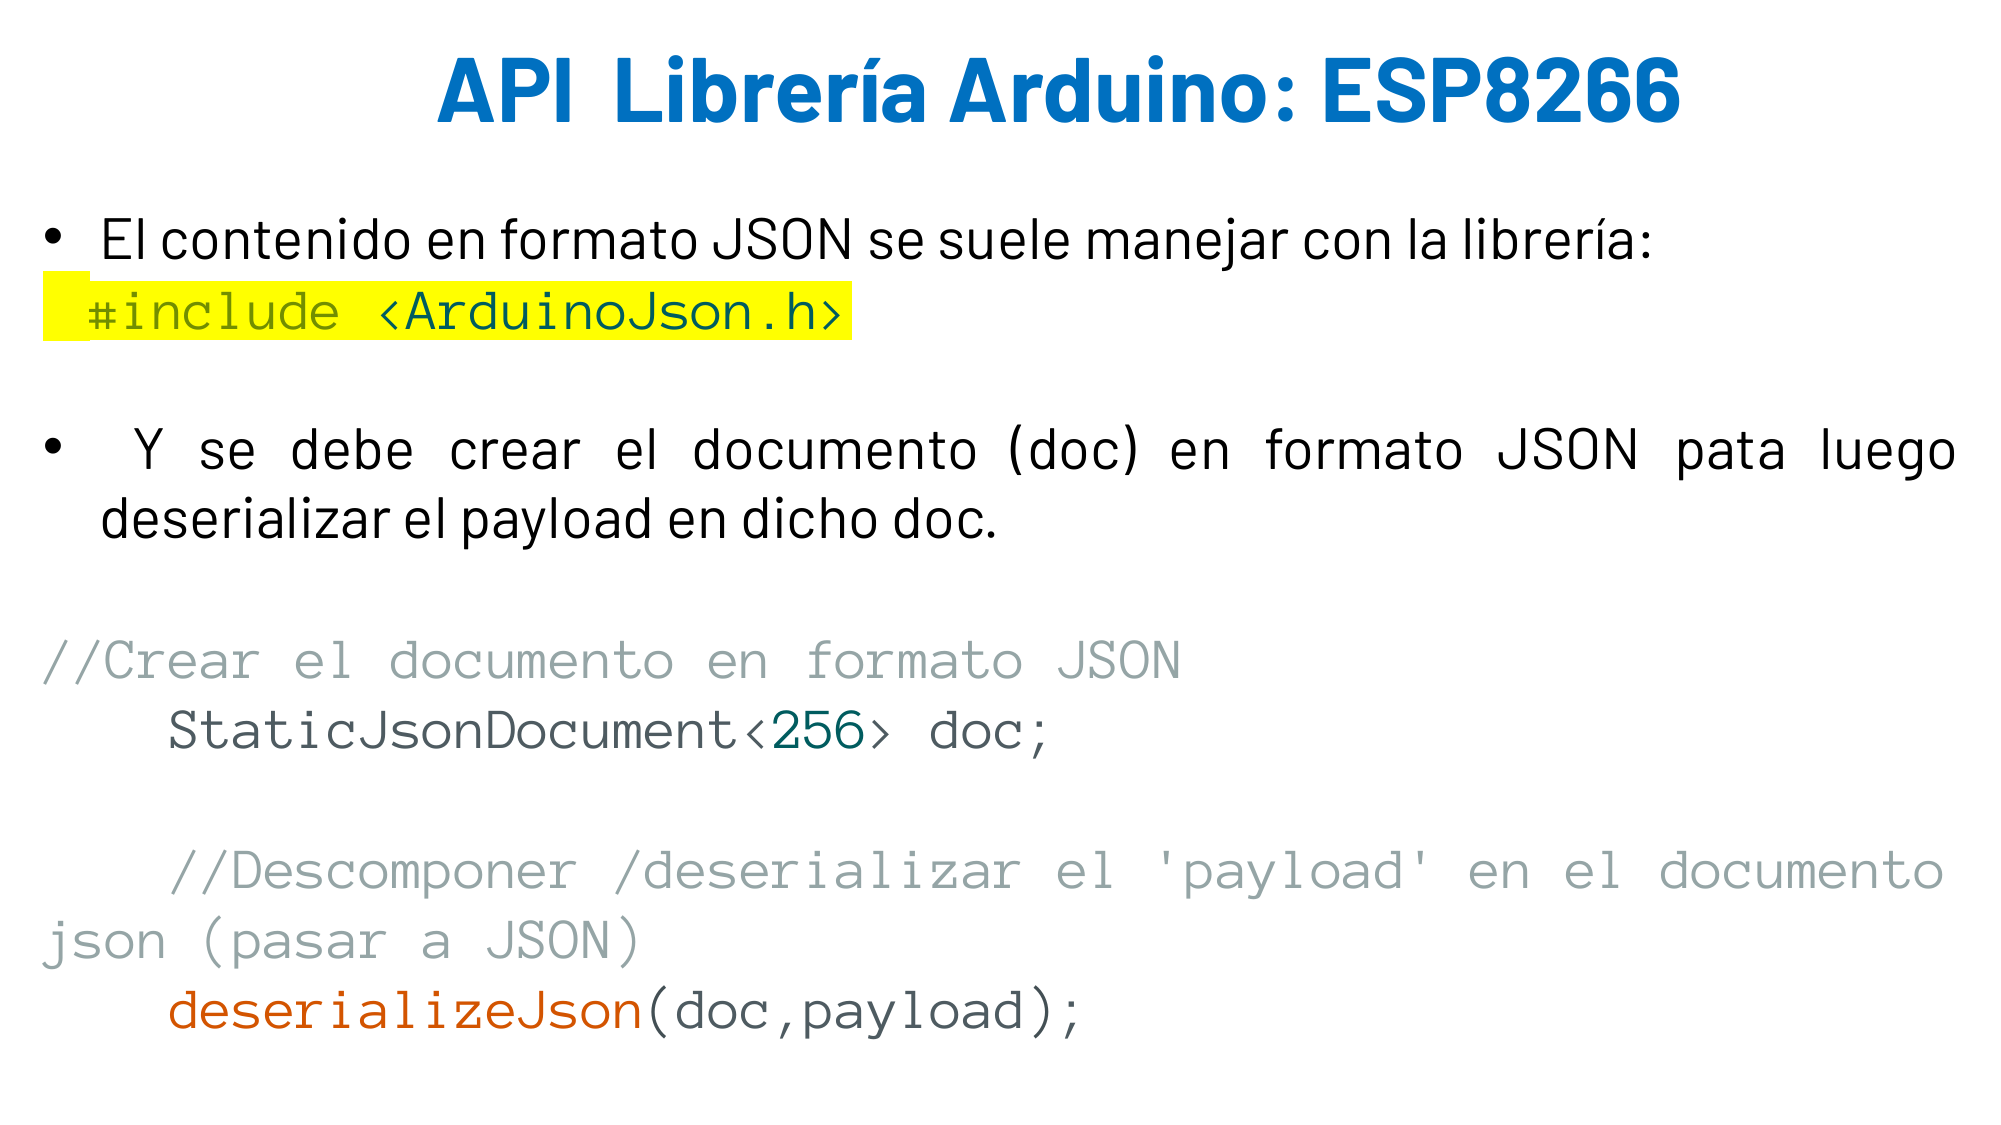

API  Librería Arduino: ESP8266
El contenido en formato JSON se suele manejar con la librería:
    #include <ArduinoJson.h>

 Y se debe crear el documento (doc) en formato JSON pata luego deserializar el payload en dicho doc.

//Crear el documento en formato JSON
    StaticJsonDocument<256> doc;

    //Descomponer /deserializar el 'payload' en el documento json (pasar a JSON)
    deserializeJson(doc,payload);